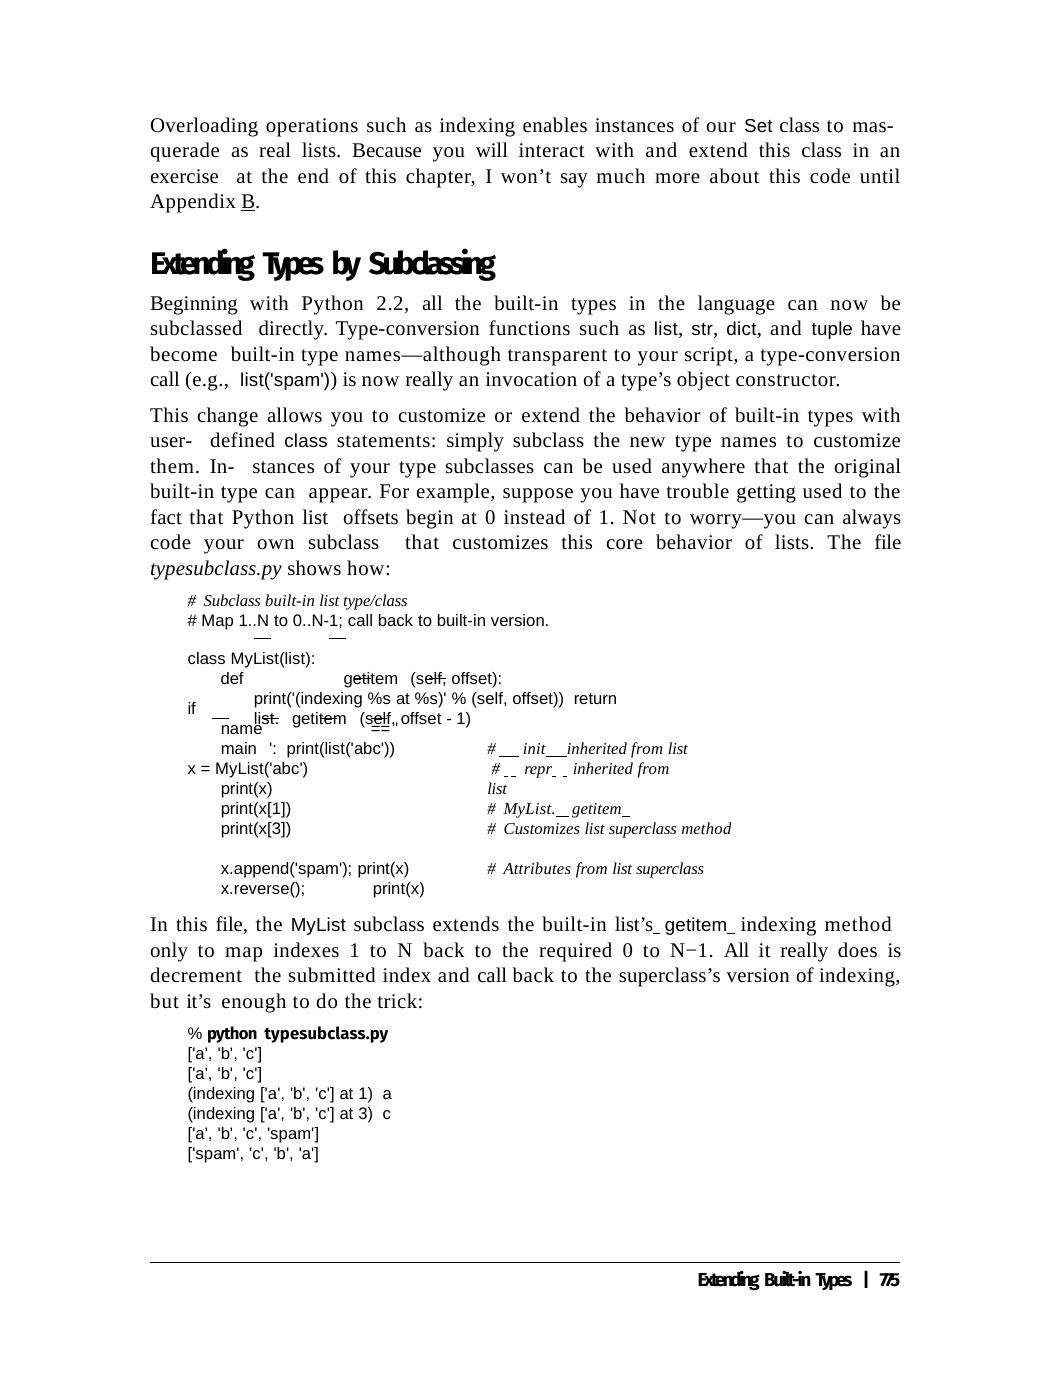

Overloading operations such as indexing enables instances of our Set class to mas-  querade as real lists. Because you will interact with and extend this class in an exercise  at the end of this chapter, I won’t say much more about this code until Appendix B.

Extending Types by Subclassing
Beginning with Python 2.2, all the built-in types in the language can now be subclassed  directly. Type-conversion functions such as list, str, dict, and tuple have become  built-in type names—although transparent to your script, a type-conversion call (e.g.,  list('spam')) is now really an invocation of a type’s object constructor.
This change allows you to customize or extend the behavior of built-in types with user-  defined class statements: simply subclass the new type names to customize them. In-  stances of your type subclasses can be used anywhere that the original built-in type can  appear. For example, suppose you have trouble getting used to the fact that Python list  offsets begin at 0 instead of 1. Not to worry—you can always code your own subclass  that customizes this core behavior of lists. The file typesubclass.py shows how:
# Subclass built-in list type/class
# Map 1..N to 0..N-1; call back to built-in version.

class MyList(list):
def	getitem (self, offset):
print('(indexing %s at %s)' % (self, offset))  return list. getitem (self, offset - 1)

if		name	== ' main ':  print(list('abc'))
x = MyList('abc')  print(x)

#   init     inherited from list  #  repr  inherited from list
print(x[1])
print(x[3])
# MyList.   getitem
# Customizes list superclass method
x.append('spam'); print(x)  x.reverse();	print(x)
# Attributes from list superclass
In this file, the MyList subclass extends the built-in list’s getitem indexing method  only to map indexes 1 to N back to the required 0 to N−1. All it really does is decrement  the submitted index and call back to the superclass’s version of indexing, but it’s  enough to do the trick:
% python typesubclass.py
['a', 'b', 'c']
['a', 'b', 'c']
(indexing ['a', 'b', 'c'] at 1)  a
(indexing ['a', 'b', 'c'] at 3)  c
['a', 'b', 'c', 'spam']
['spam', 'c', 'b', 'a']

Extending Built-in Types  |  775